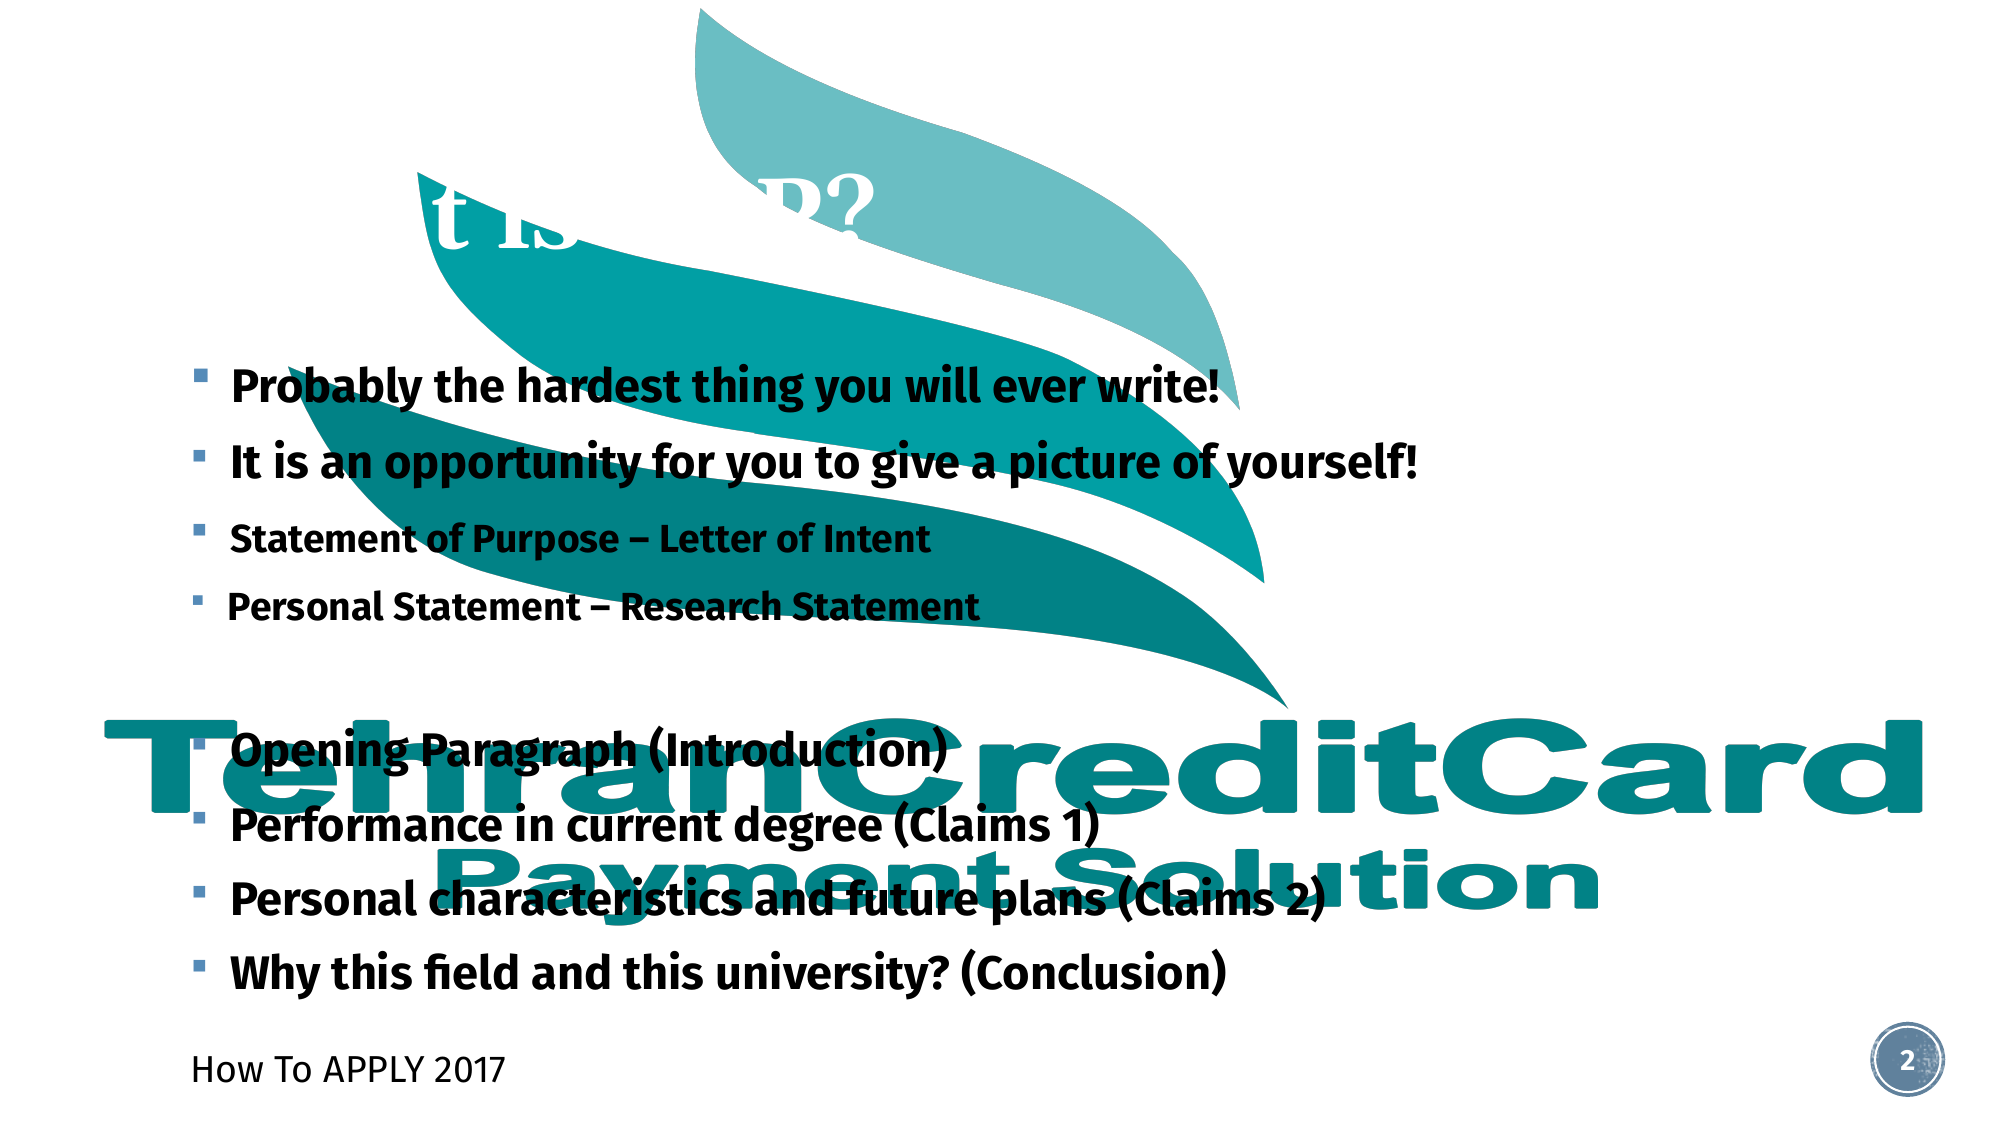

# What is SOP?
 Probably the hardest thing you will ever write!
 It is an opportunity for you to give a picture of yourself!
 Statement of Purpose – Letter of Intent
 Personal Statement – Research Statement

 Opening Paragraph (Introduction)
 Performance in current degree (Claims 1)
 Personal characteristics and future plans (Claims 2)
 Why this field and this university? (Conclusion)

2
How To APPLY 2017